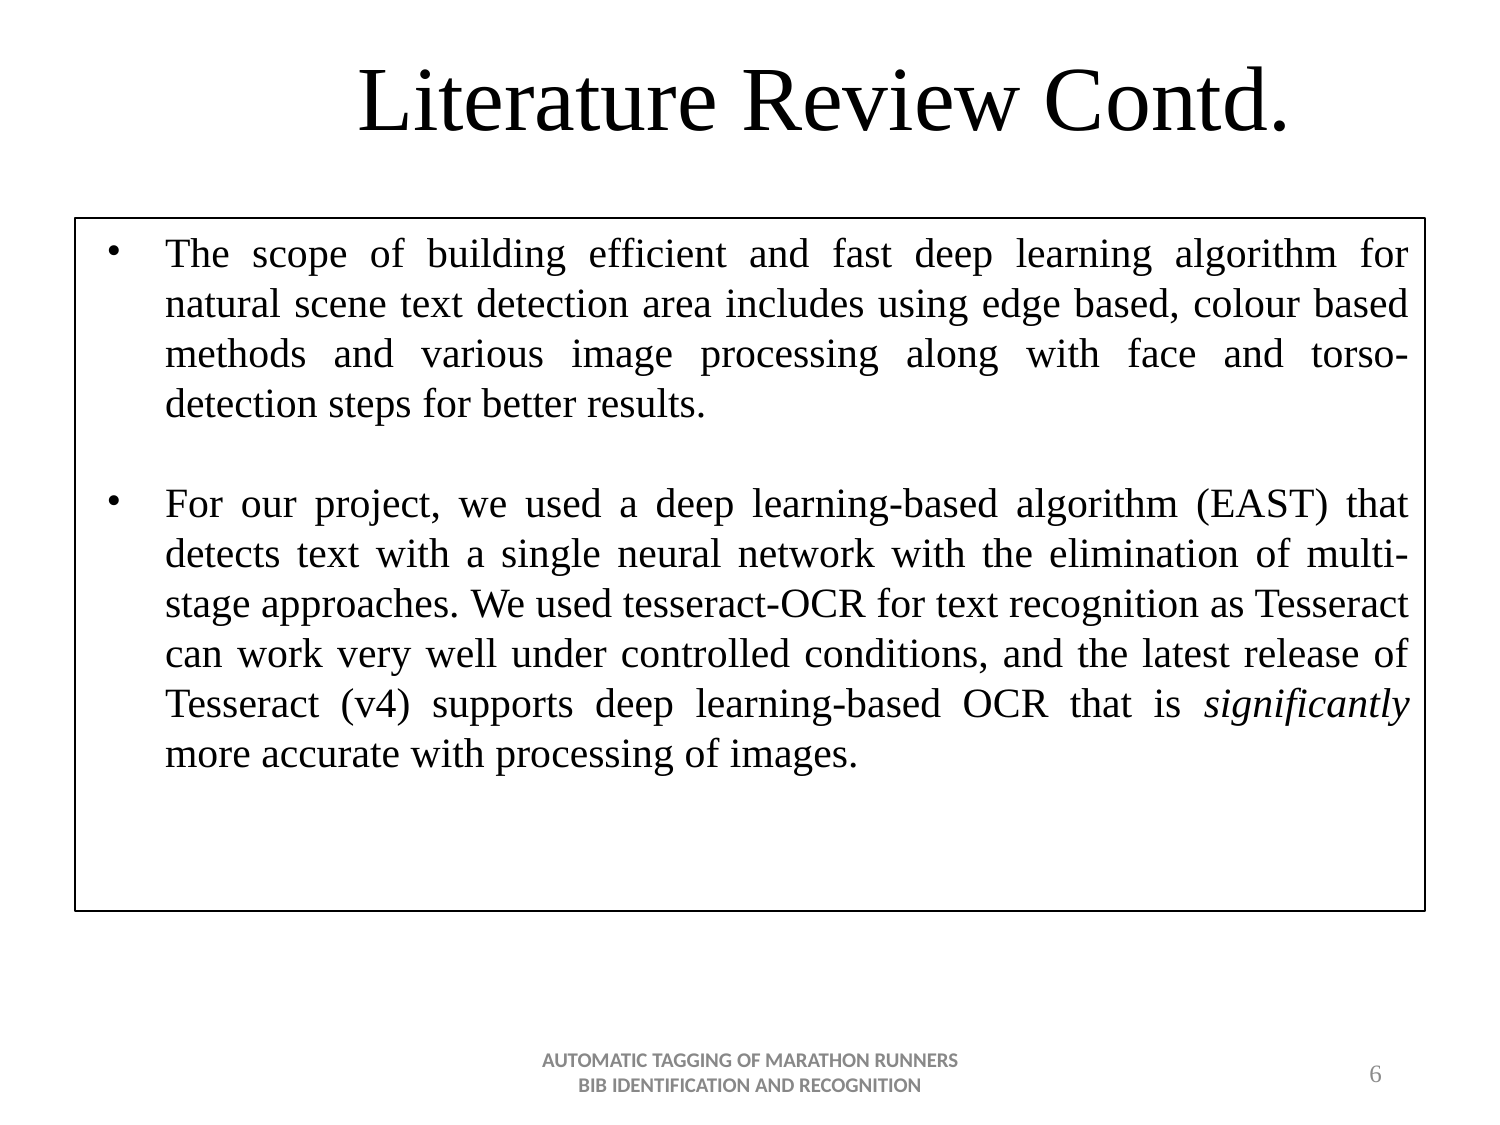

# Literature Review Contd.
The scope of building efficient and fast deep learning algorithm for natural scene text detection area includes using edge based, colour based methods and various image processing along with face and torso- detection steps for better results.

For our project, we used a deep learning-based algorithm (EAST) that detects text with a single neural network with the elimination of multi-stage approaches. We used tesseract-OCR for text recognition as Tesseract can work very well under controlled conditions, and the latest release of Tesseract (v4) supports deep learning-based OCR that is significantly more accurate with processing of images.

AUTOMATIC TAGGING OF MARATHON RUNNERS BIB IDENTIFICATION AND RECOGNITION

6